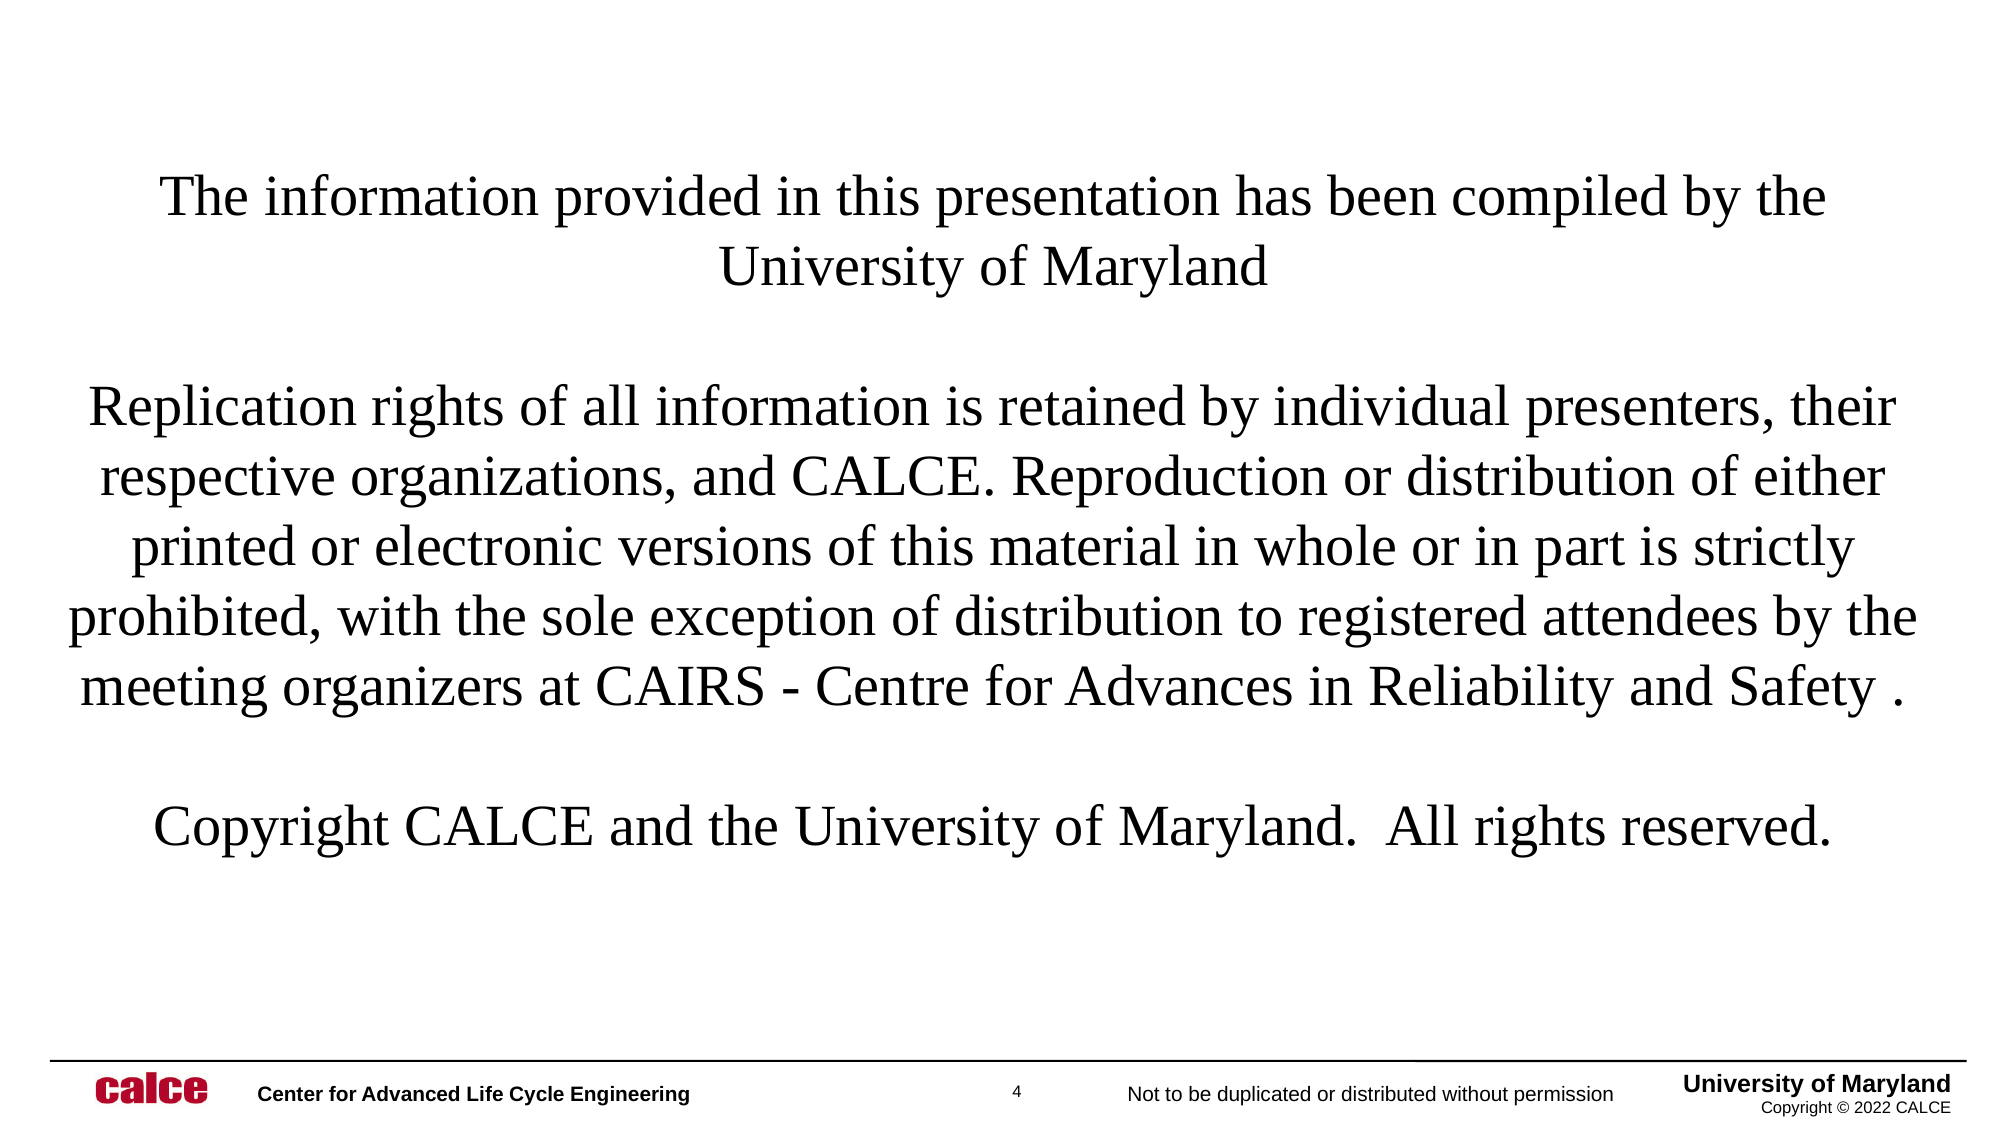

The information provided in this presentation has been compiled by the
University of Maryland

Replication rights of all information is retained by individual presenters, their respective organizations, and CALCE. Reproduction or distribution of either printed or electronic versions of this material in whole or in part is strictly prohibited, with the sole exception of distribution to registered attendees by the meeting organizers at CAIRS - Centre for Advances in Reliability and Safety .

Copyright CALCE and the University of Maryland.  All rights reserved.